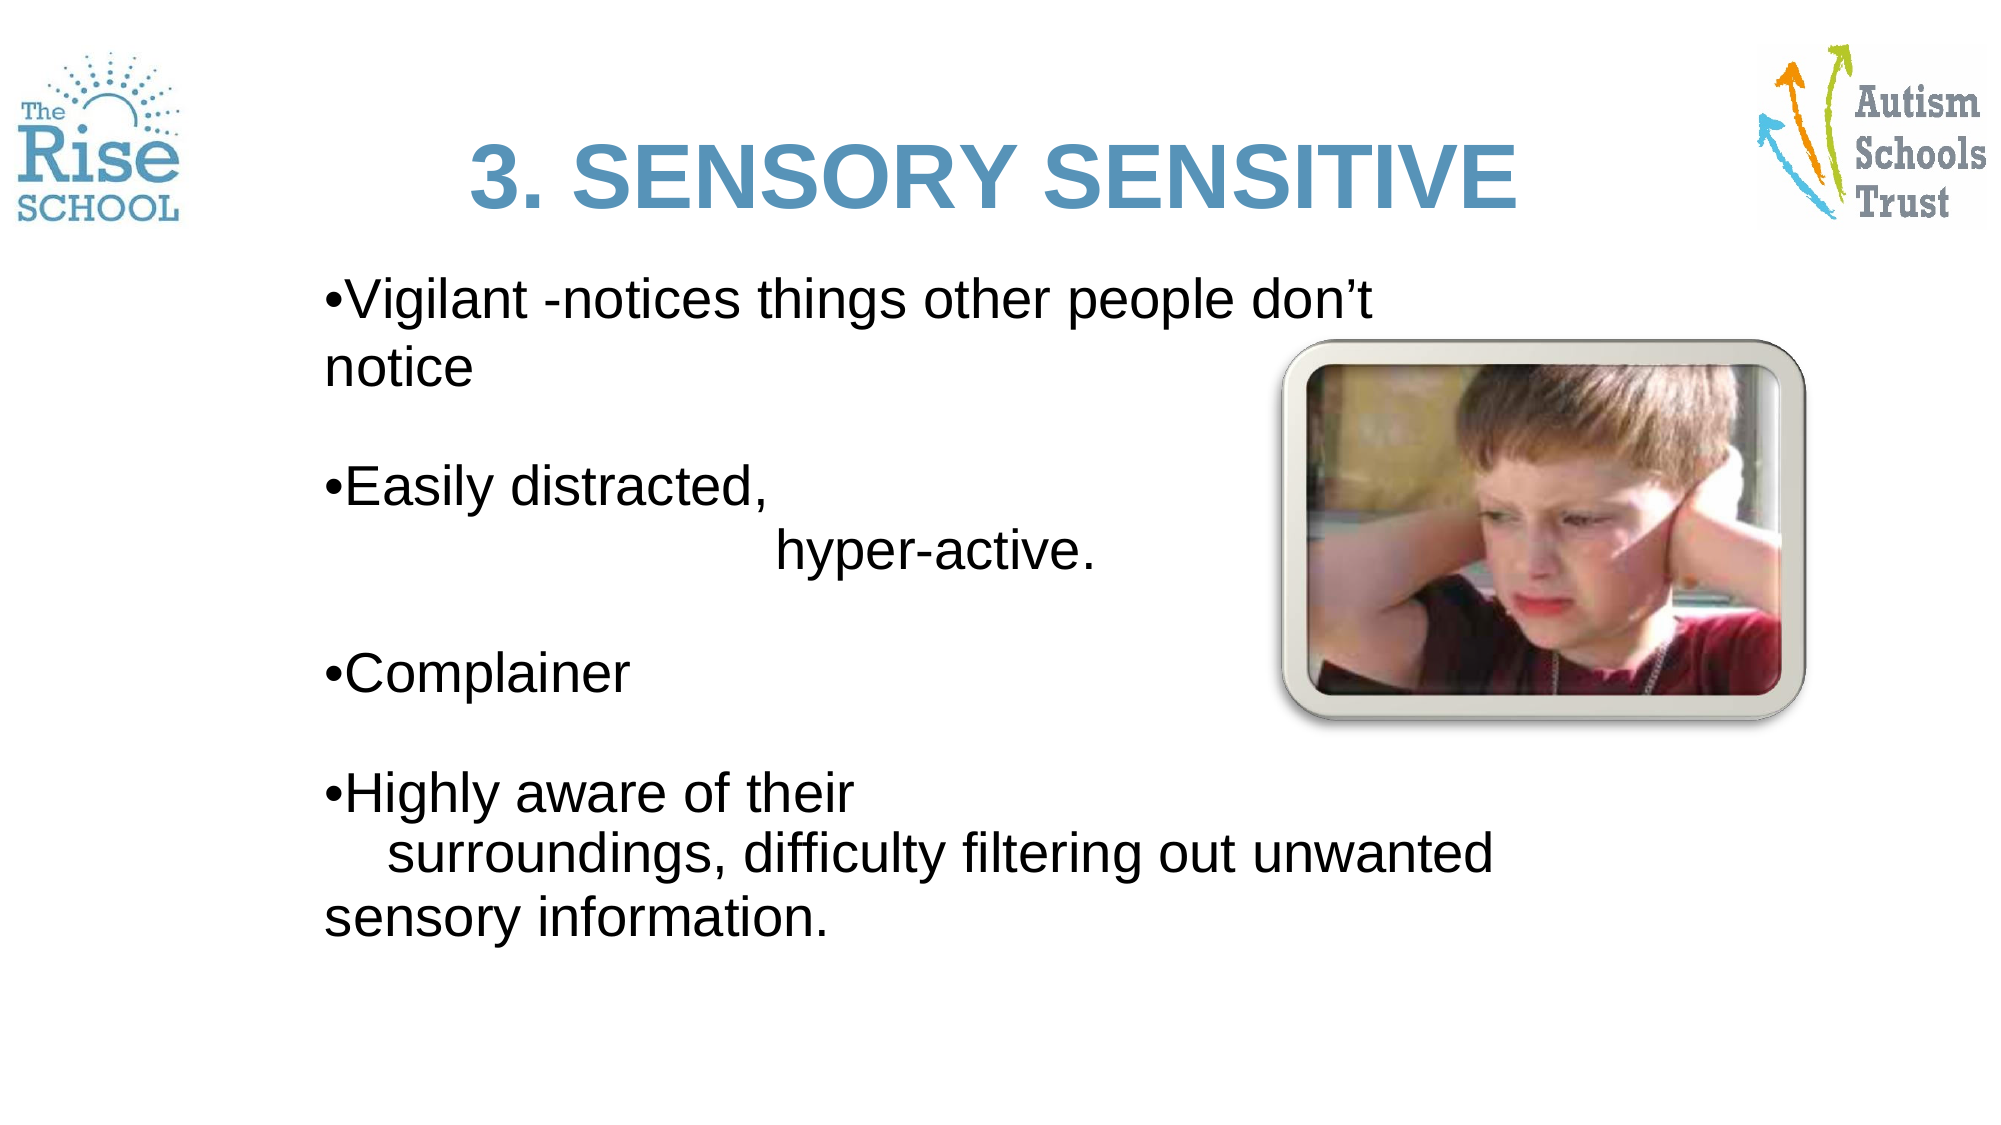

# 3. SENSORY SENSITIVE
•Vigilant -notices things other people don’t notice

•Easily distracted,
hyper-active.

•Complainer

•Highly aware of their
surroundings, difficulty filtering out unwanted
sensory information.